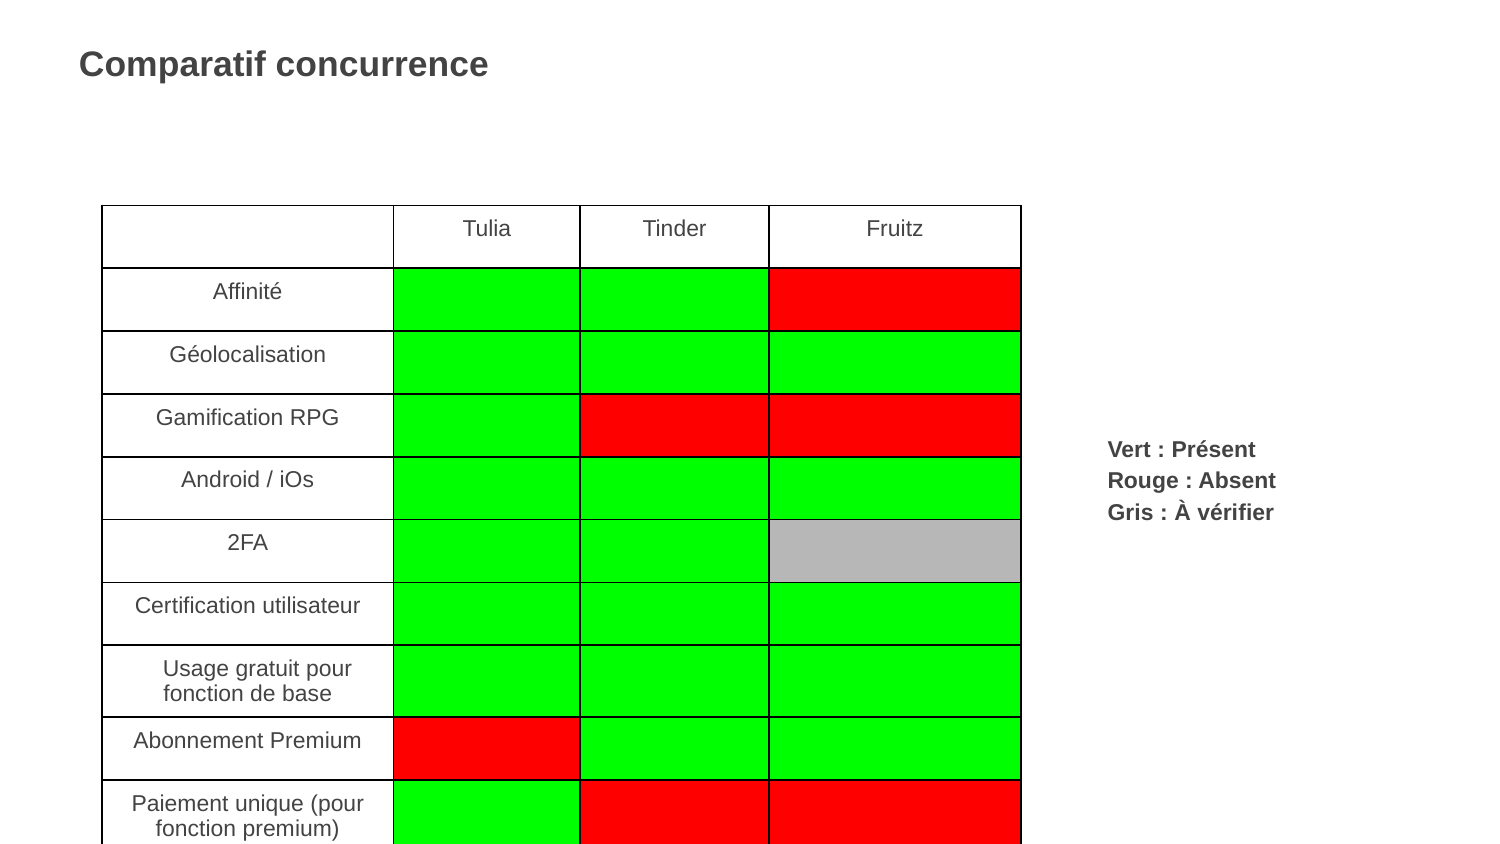

Comparatif concurrence

|  | Tulia | Tinder | Fruitz |
| --- | --- | --- | --- |
| Affinité |  |  |  |
| Géolocalisation |  |  |  |
| Gamification RPG |  |  |  |
| Android / iOs |  |  |  |
| 2FA |  |  |  |
| Certification utilisateur |  |  |  |
| Usage gratuit pour fonction de base |  |  |  |
| Abonnement Premium |  |  |  |
| Paiement unique (pour fonction premium) |  |  |  |
Vert : Présent
Rouge : Absent
Gris : À vérifier